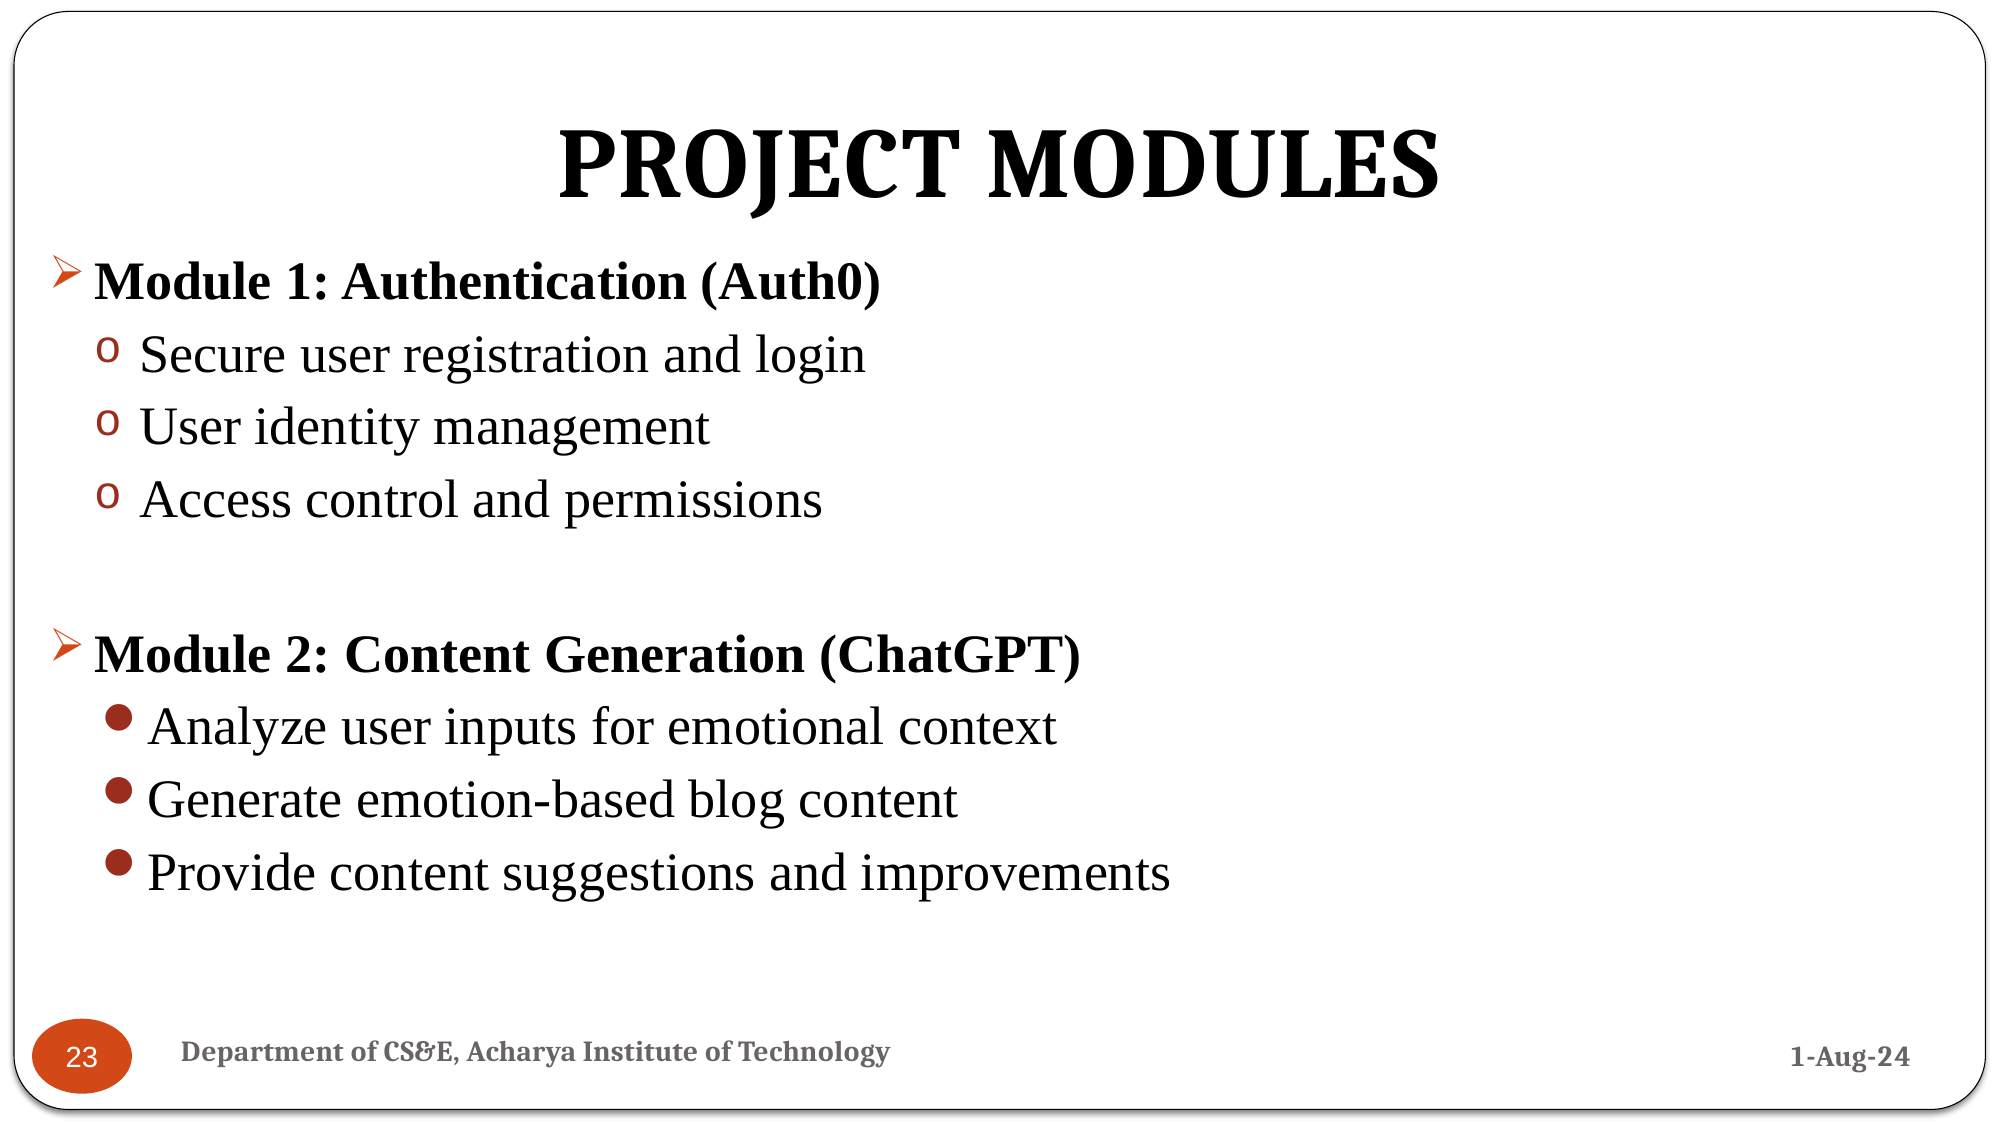

# PROJECT MODULES
Module 1: Authentication (Auth0)
Secure user registration and login
User identity management
Access control and permissions

Module 2: Content Generation (ChatGPT)
Analyze user inputs for emotional context
Generate emotion-based blog content
Provide content suggestions and improvements

Department of CS&E, Acharya Institute of Technology
1-Aug-24
23